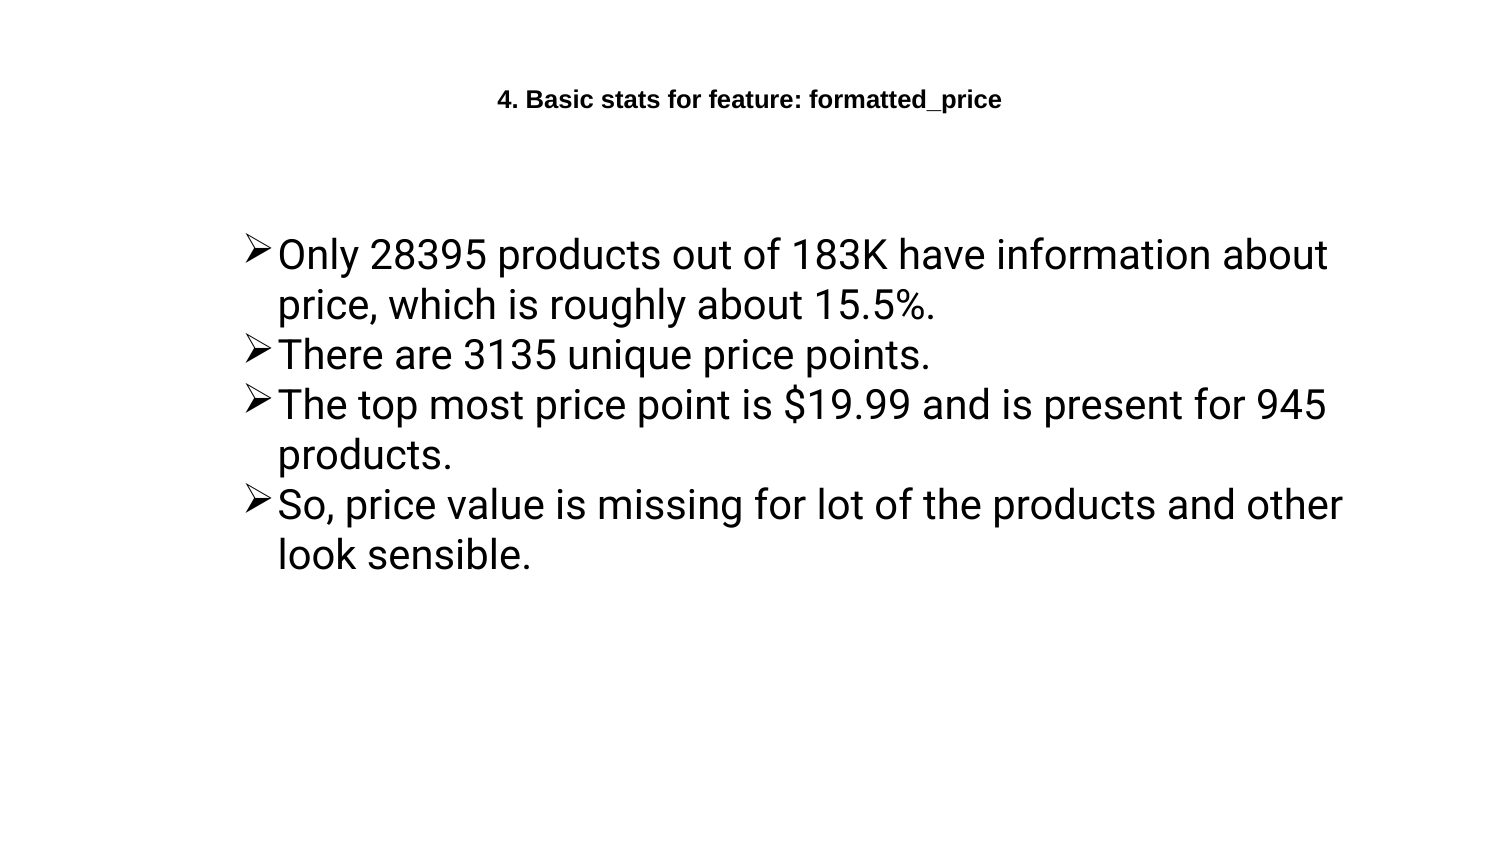

# 4. Basic stats for feature: formatted_price
Only 28395 products out of 183K have information about price, which is roughly about 15.5%.
There are 3135 unique price points.
The top most price point is $19.99 and is present for 945 products.
So, price value is missing for lot of the products and other look sensible.